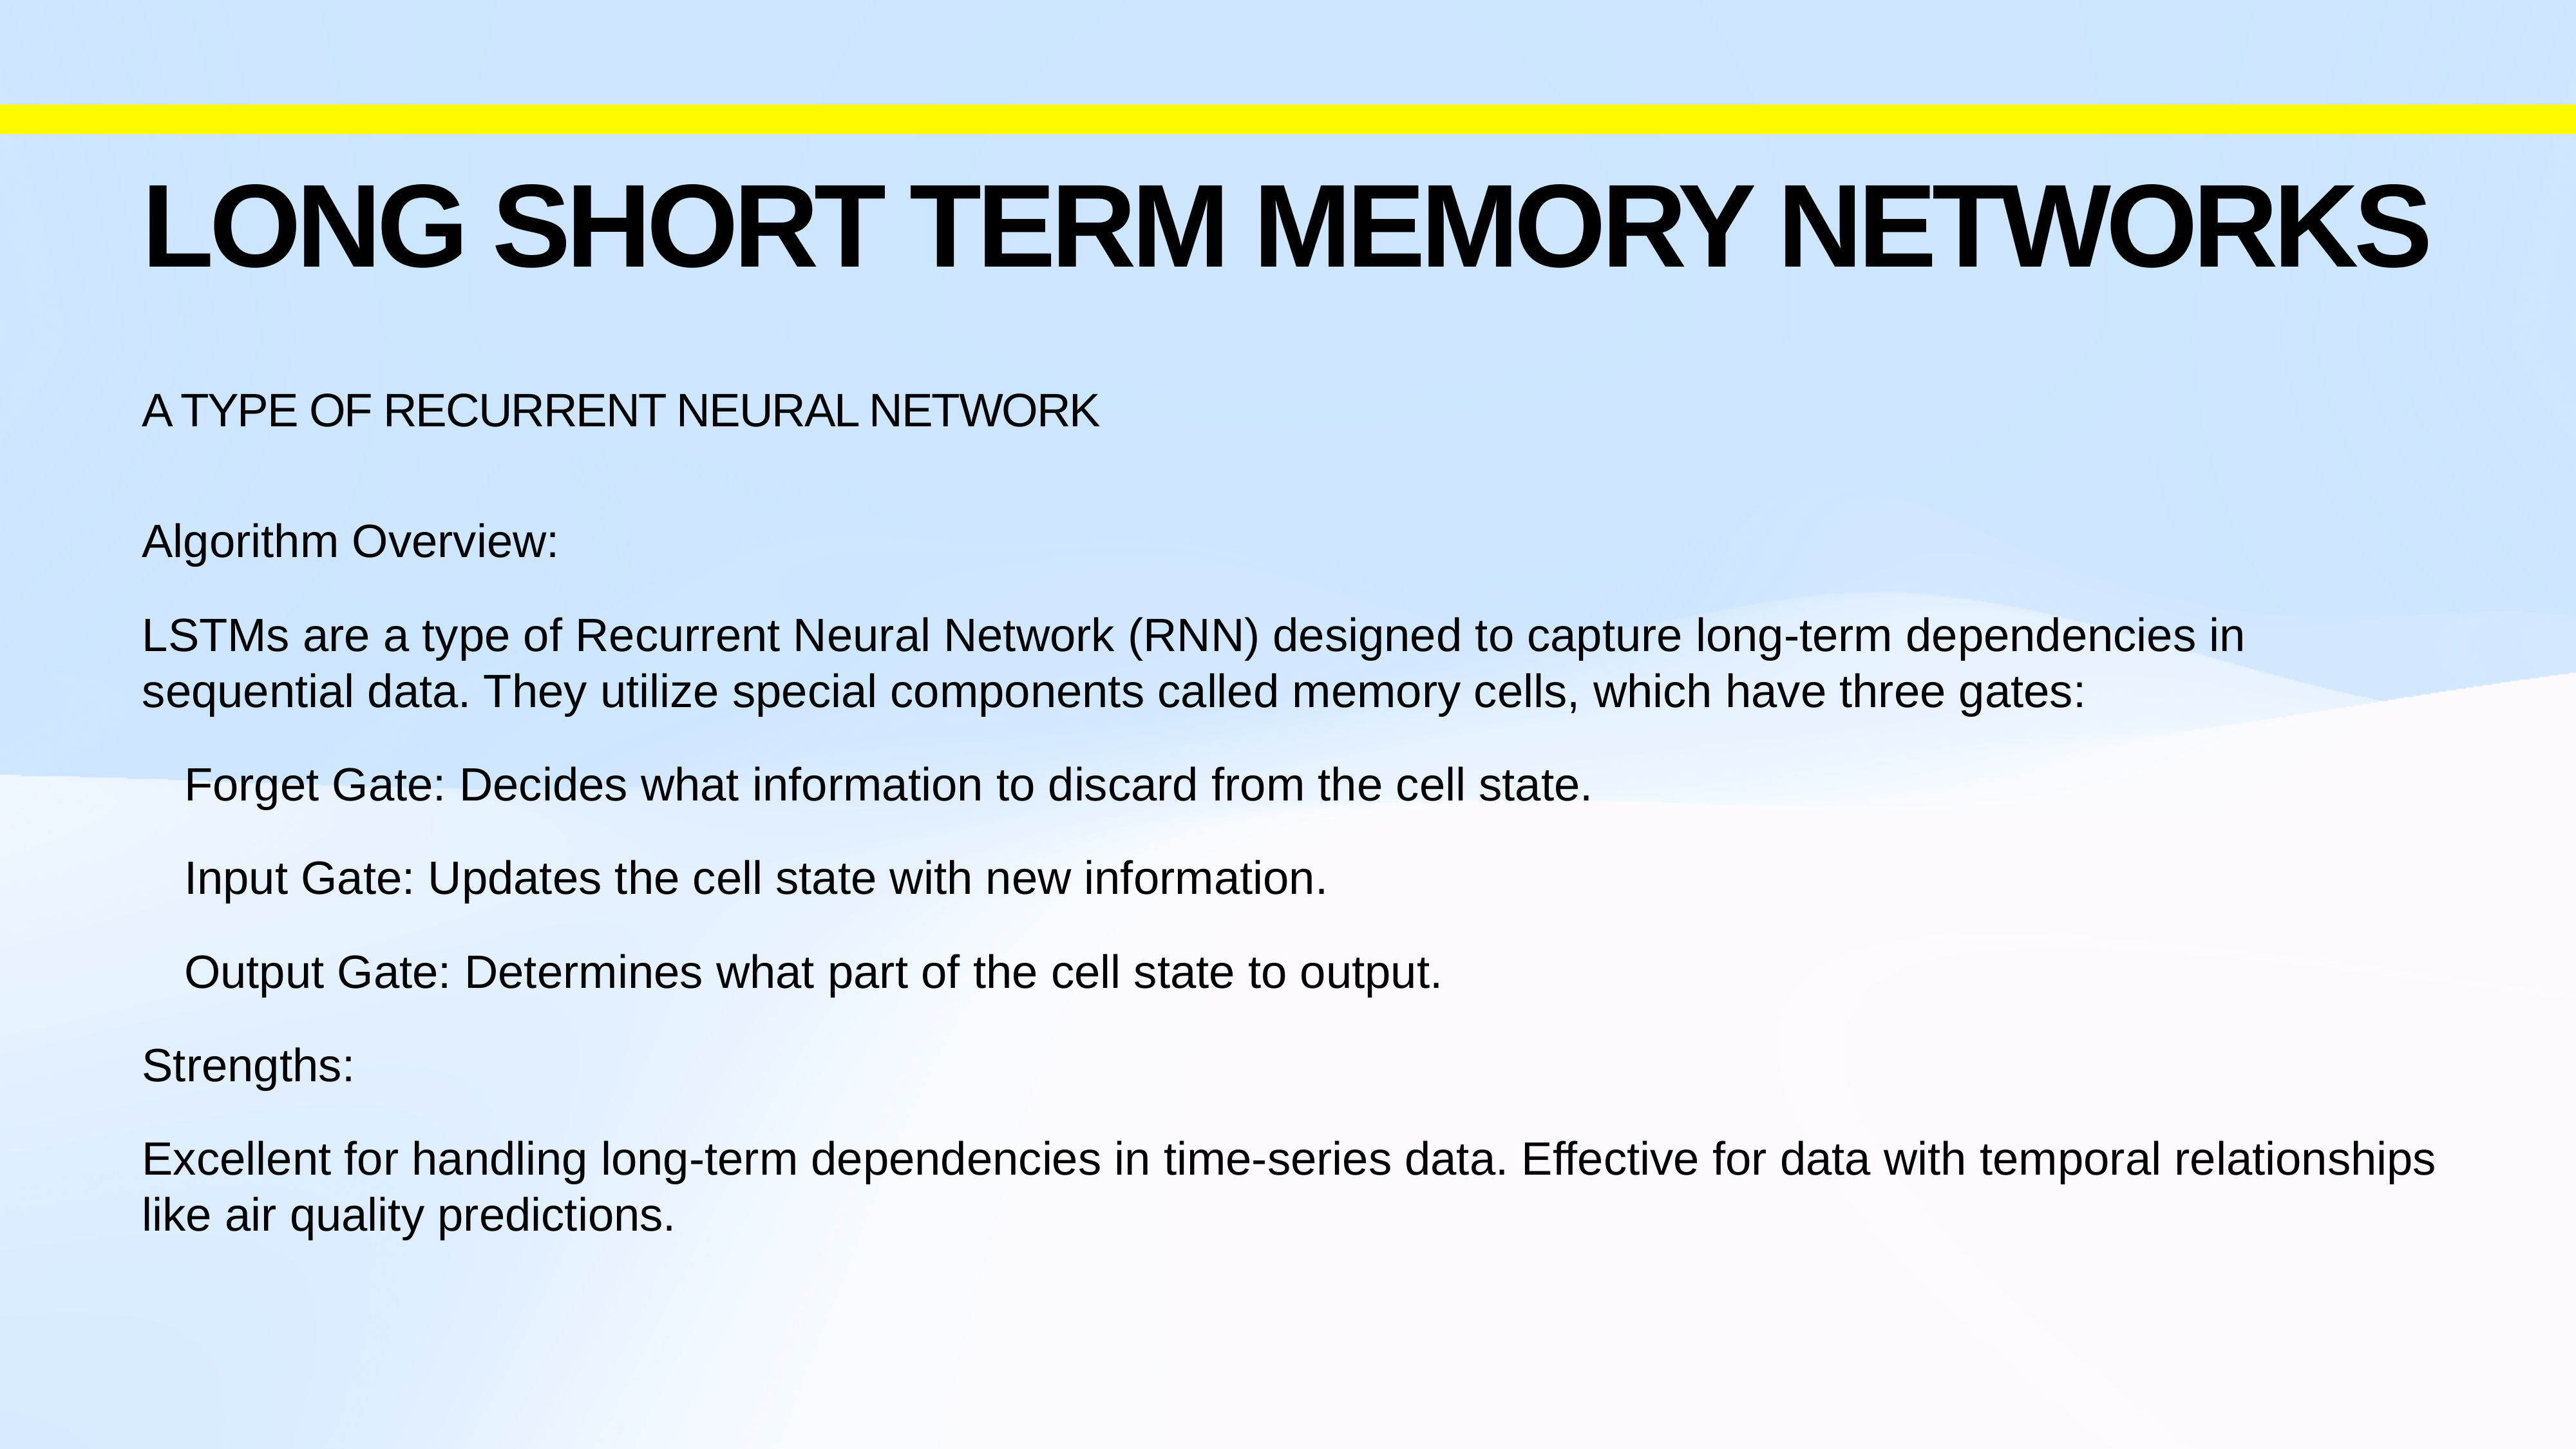

# Long short term memory networks
A type of Recurrent neural network
Algorithm Overview:
LSTMs are a type of Recurrent Neural Network (RNN) designed to capture long-term dependencies in sequential data. They utilize special components called memory cells, which have three gates:
Forget Gate: Decides what information to discard from the cell state.
Input Gate: Updates the cell state with new information.
Output Gate: Determines what part of the cell state to output.
Strengths:
Excellent for handling long-term dependencies in time-series data. Effective for data with temporal relationships like air quality predictions.